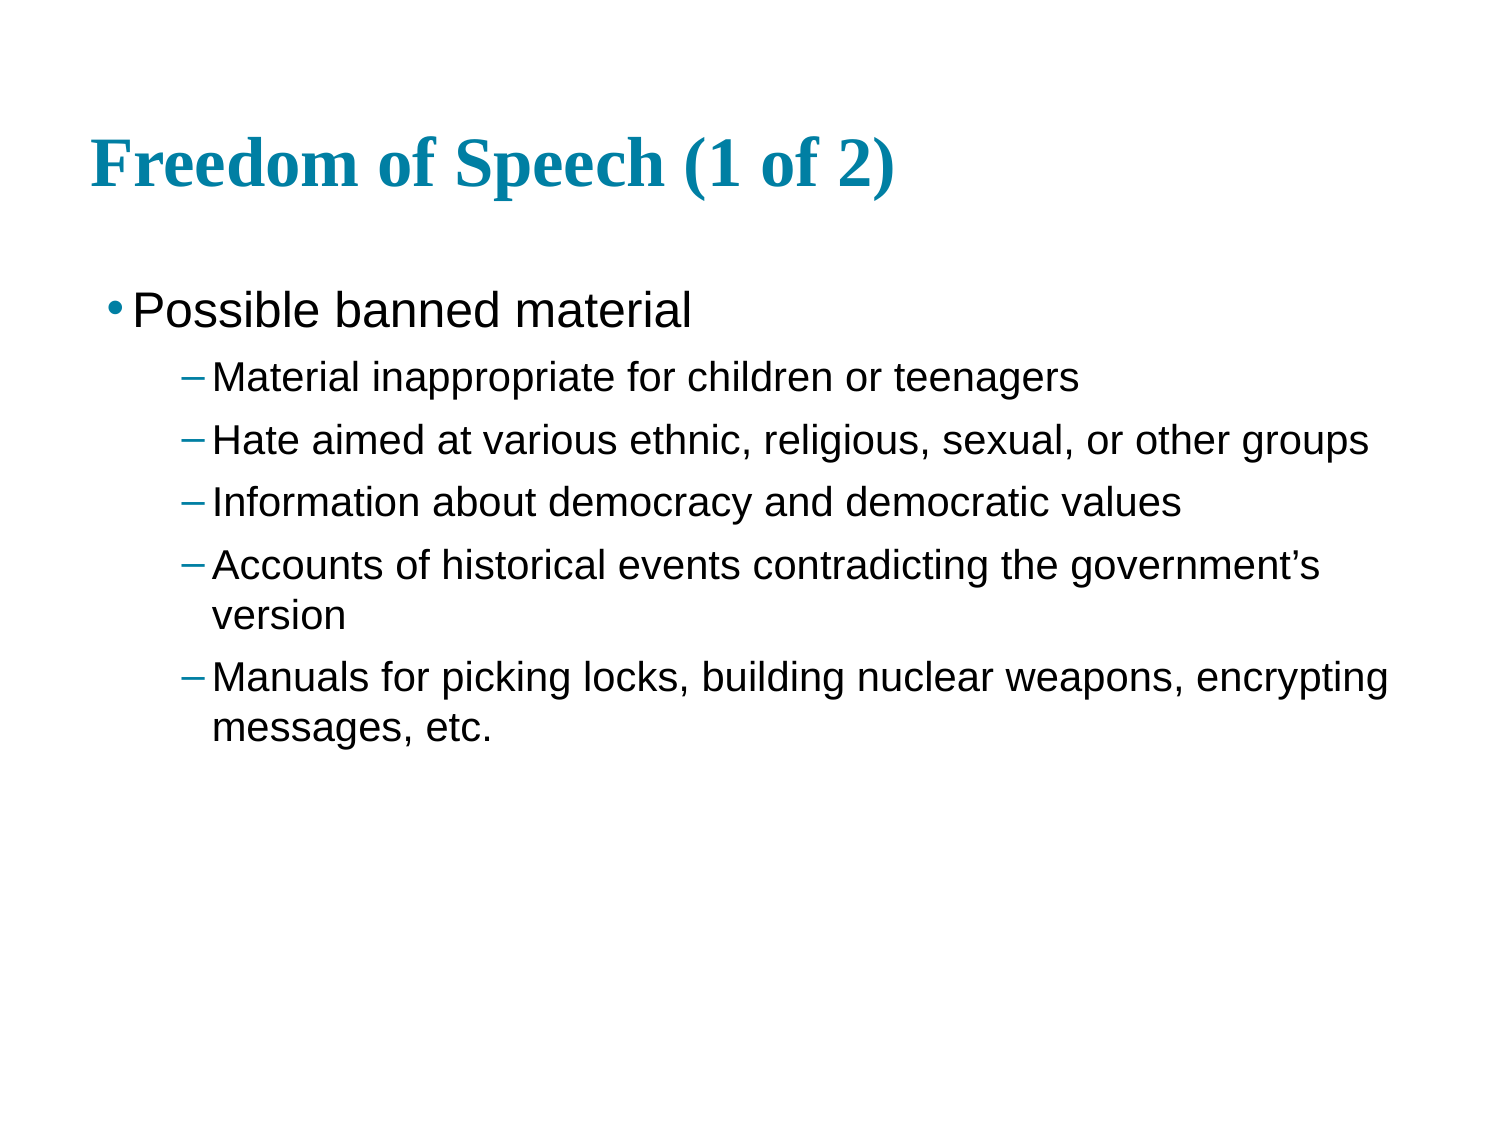

# Freedom of Speech (1 of 2)
Possible banned material
Material inappropriate for children or teenagers
Hate aimed at various ethnic, religious, sexual, or other groups
Information about democracy and democratic values
Accounts of historical events contradicting the government’s version
Manuals for picking locks, building nuclear weapons, encrypting messages, etc.